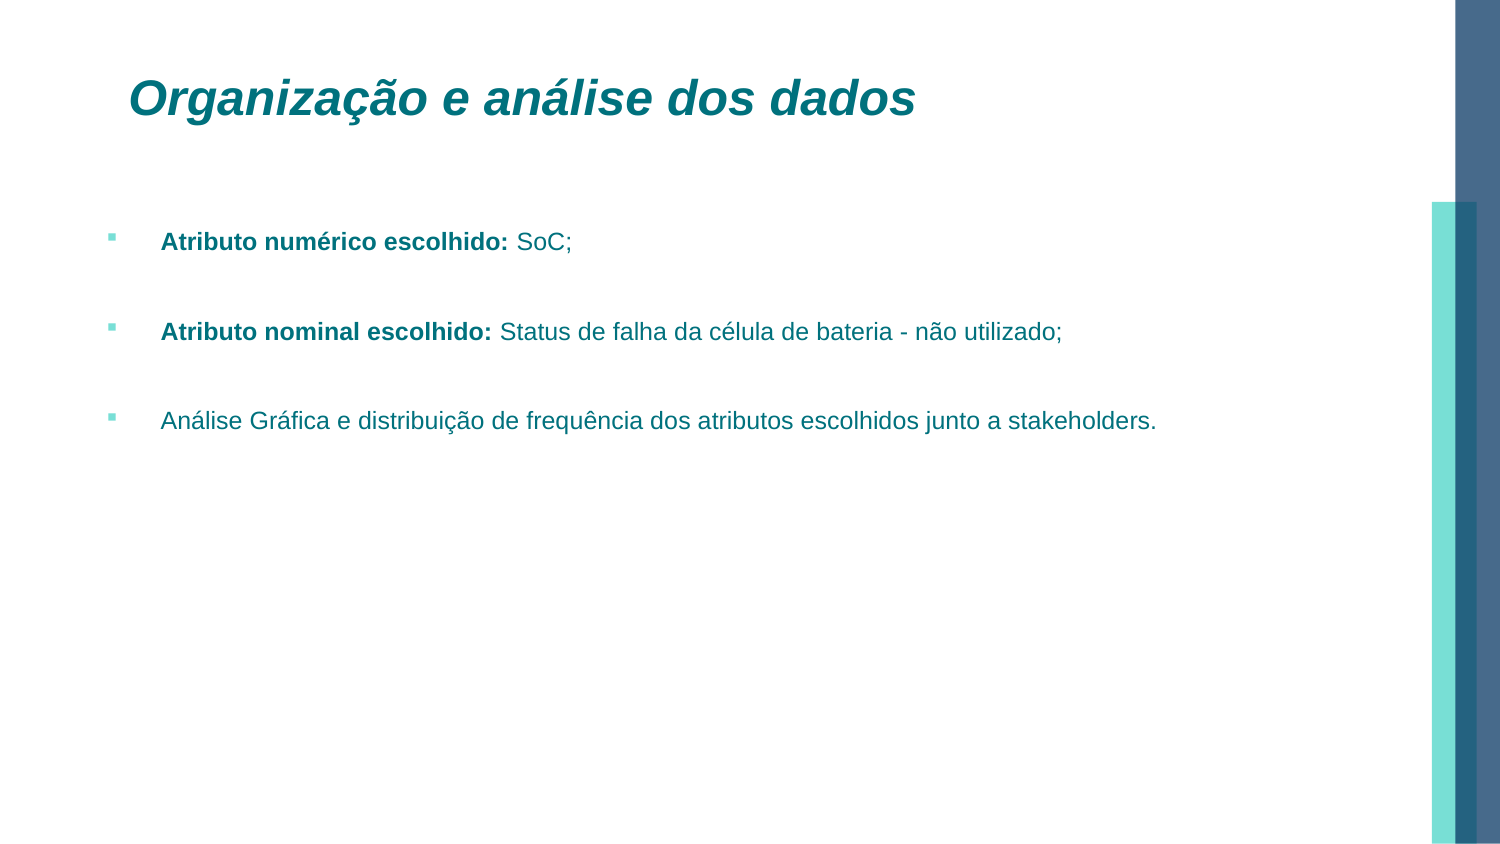

Organização e análise dos dados
Atributo numérico escolhido: SoC;
Atributo nominal escolhido: Status de falha da célula de bateria - não utilizado;
Análise Gráfica e distribuição de frequência dos atributos escolhidos junto a stakeholders.